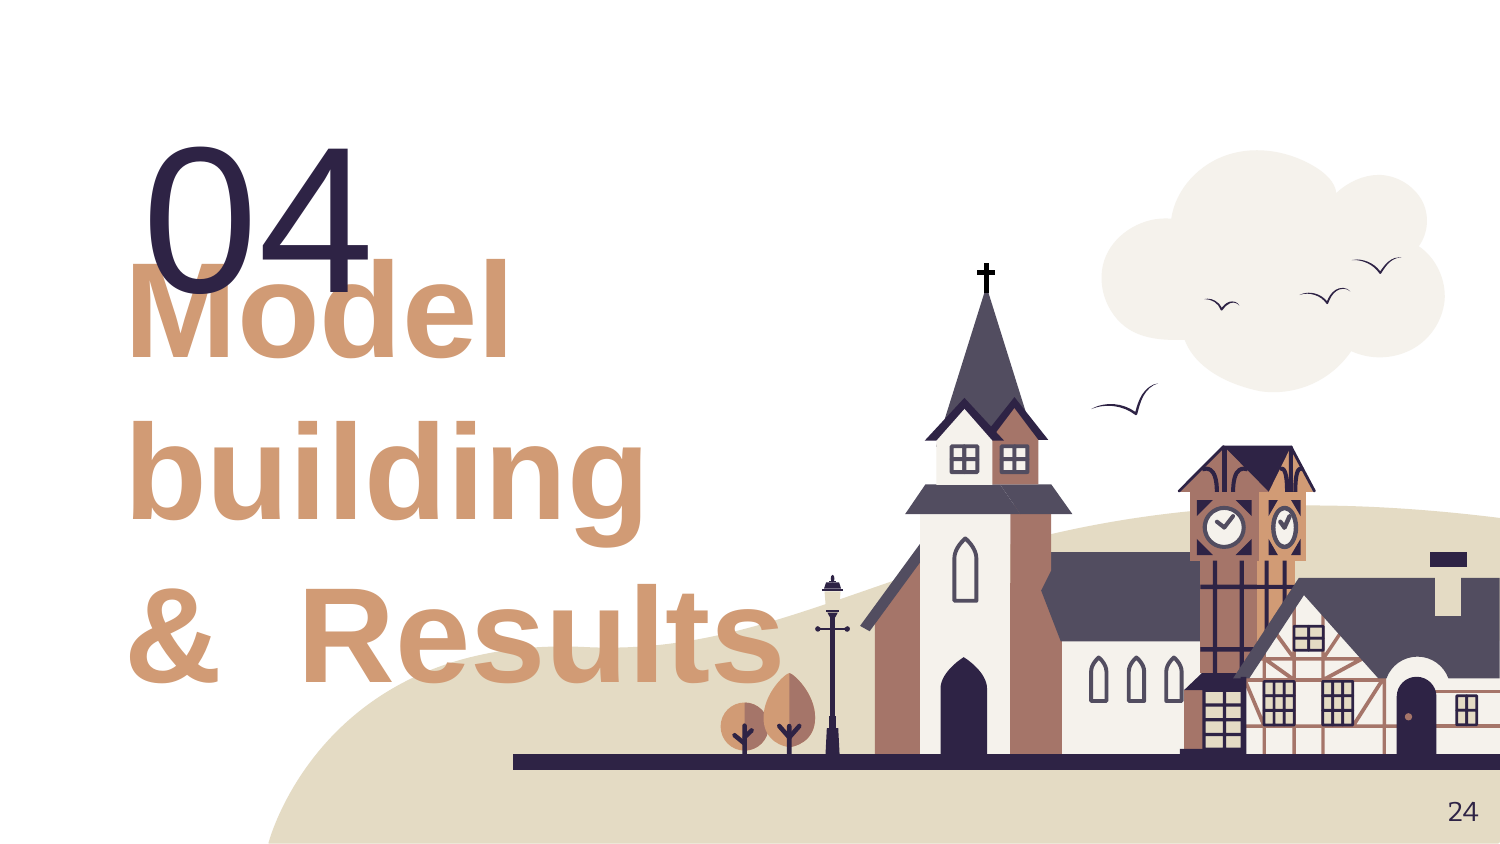

04

# Model building
&  Results

24